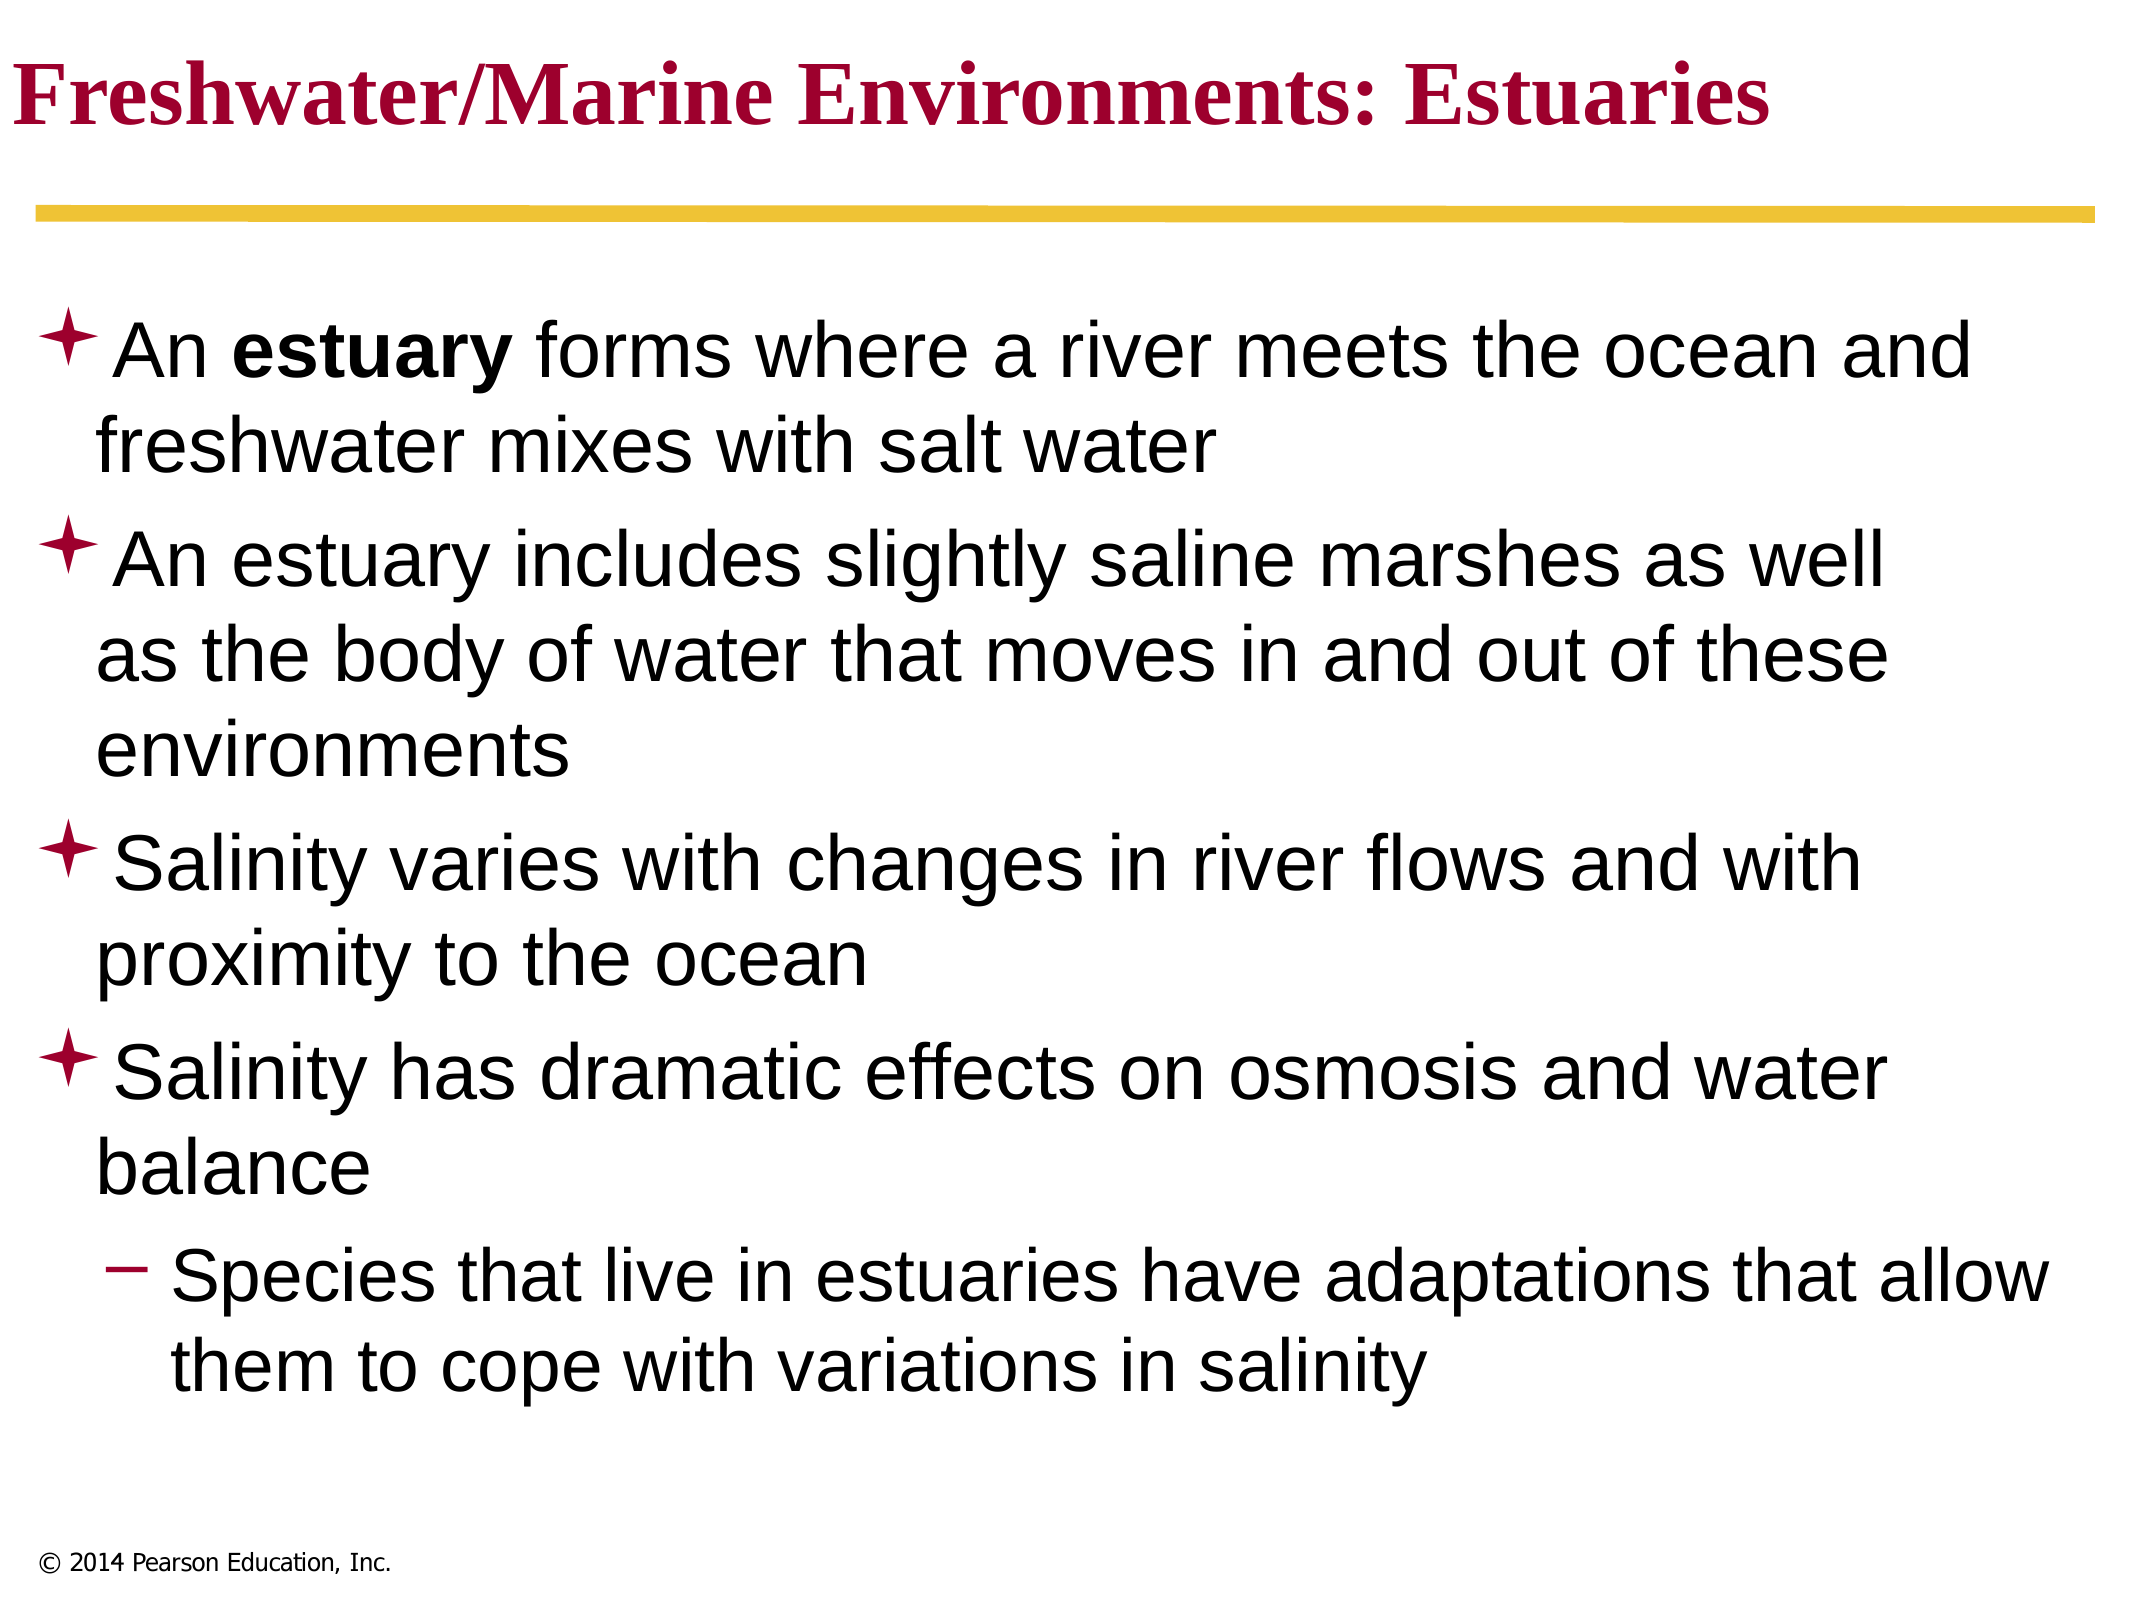

Freshwater/Marine Environments: Estuaries

An estuary forms where a river meets the ocean and freshwater mixes with salt water
An estuary includes slightly saline marshes as well
as the body of water that moves in and out of these environments
Salinity varies with changes in river flows and with proximity to the ocean
Salinity has dramatic effects on osmosis and water balance
Species that live in estuaries have adaptations that allow them to cope with variations in salinity